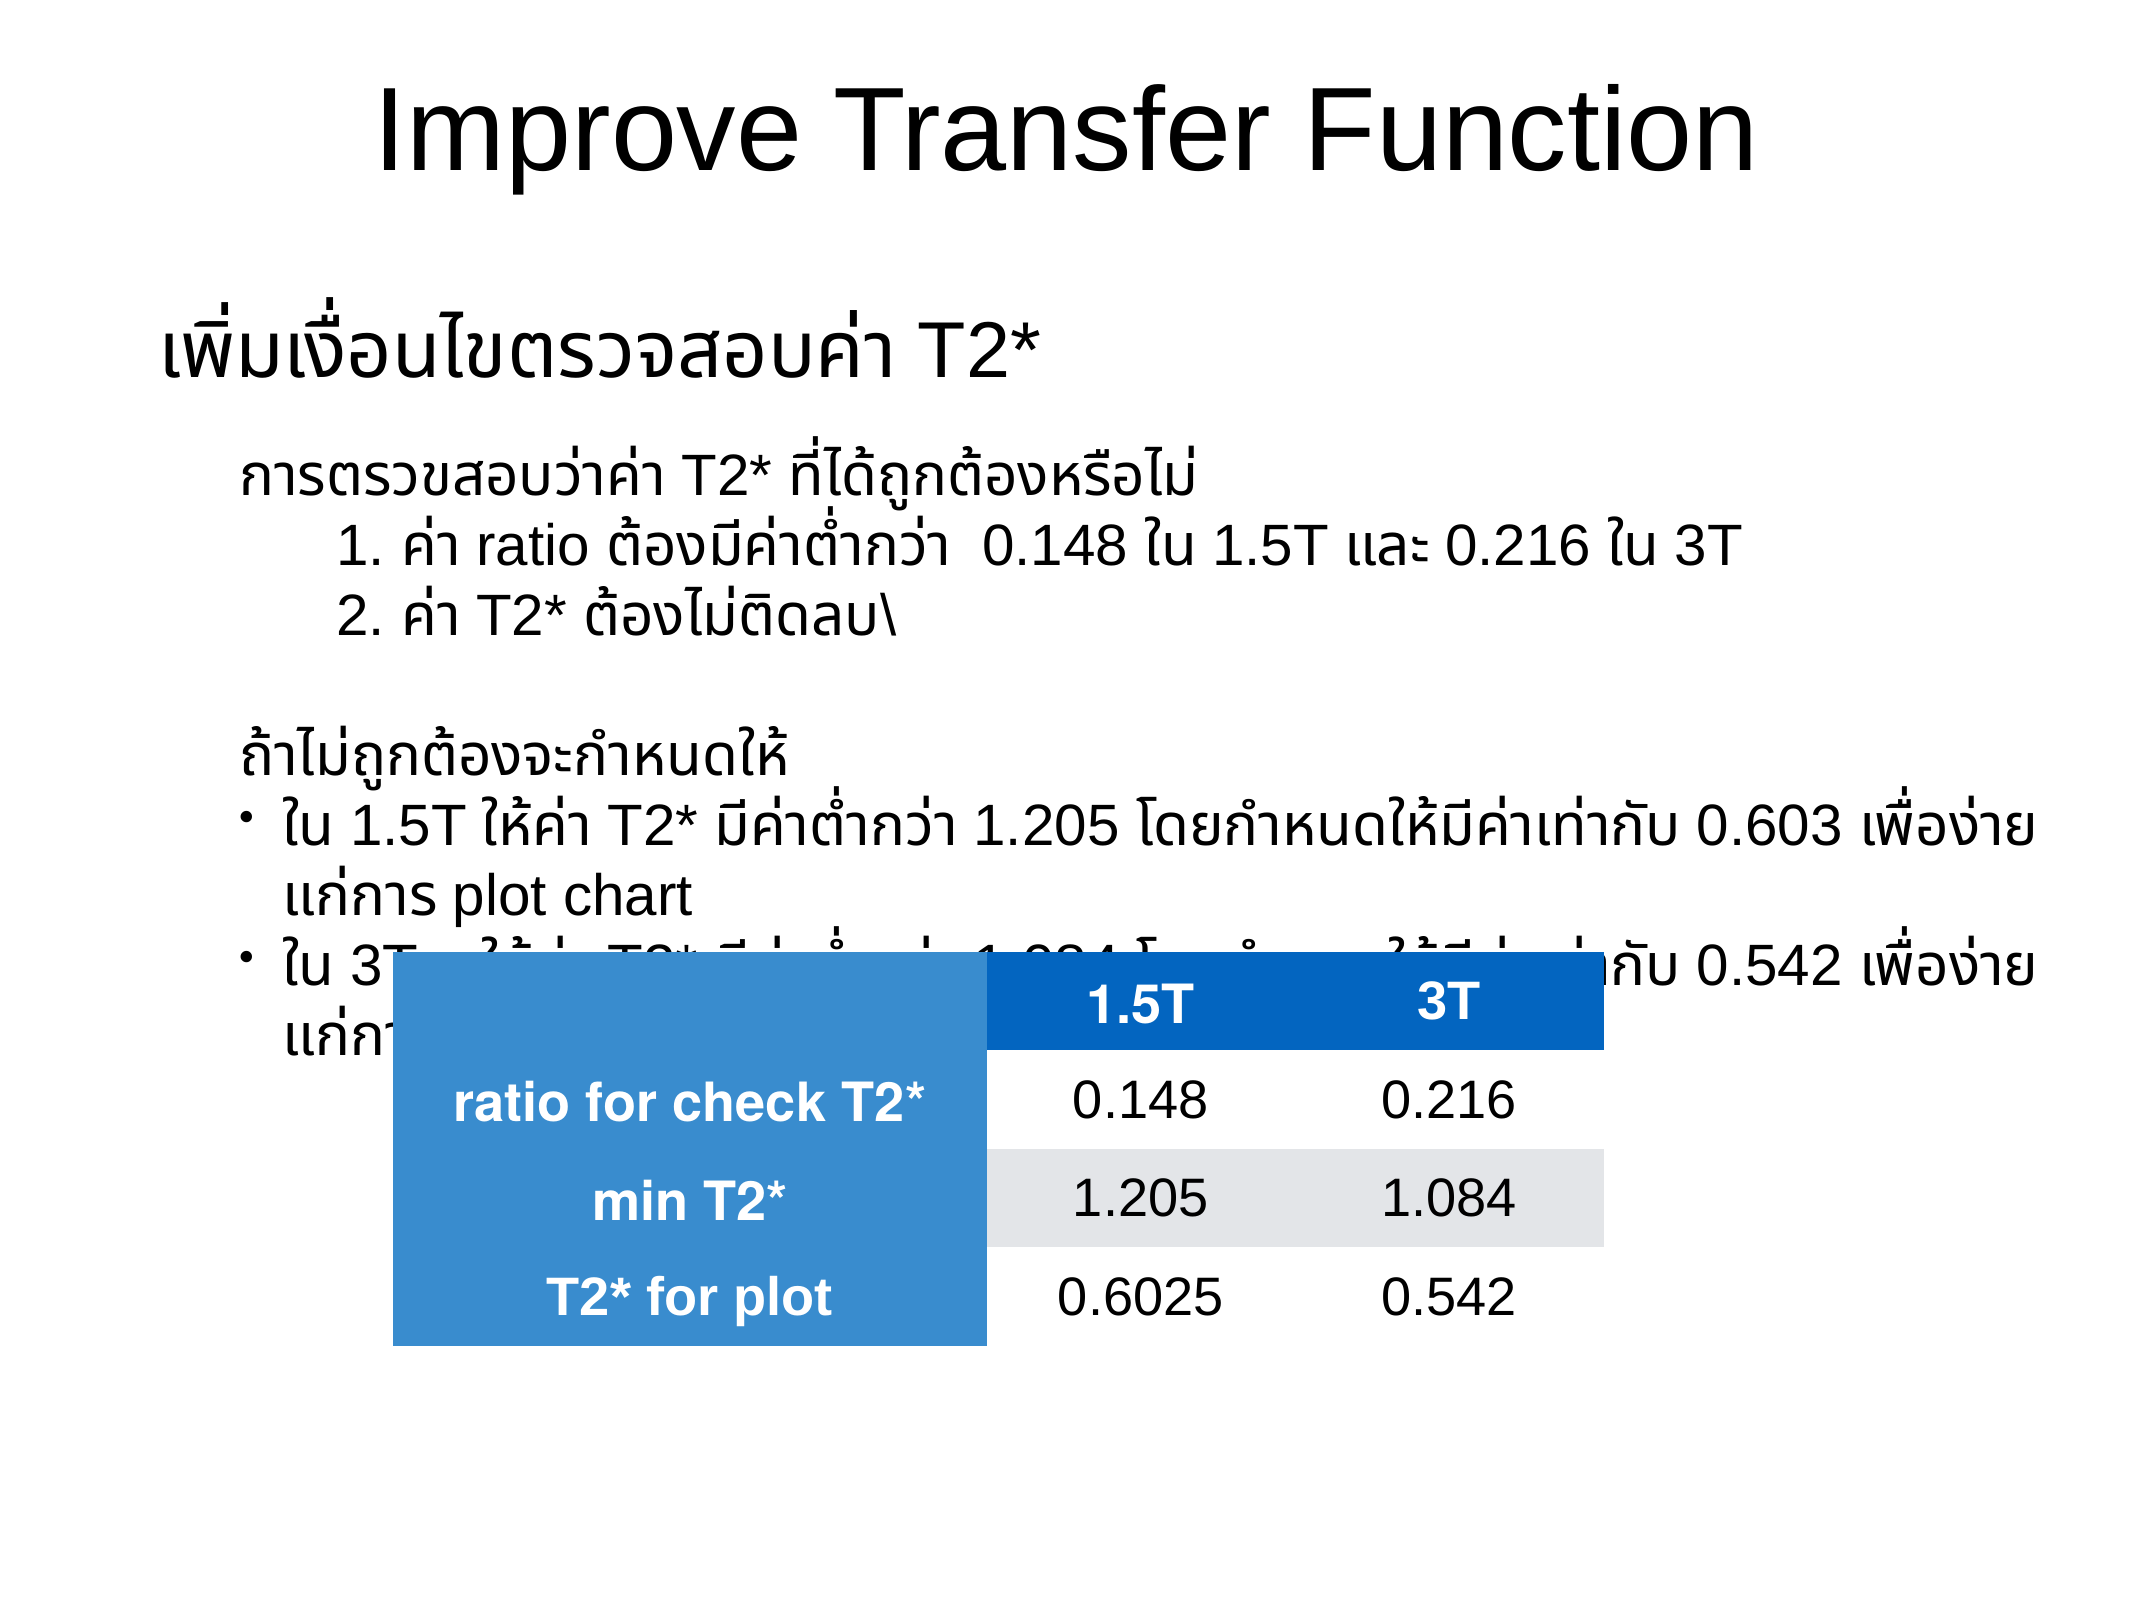

Improve Transfer Function
เพิ่มเงื่อนไขตรวจสอบค่า T2*
การตรวขสอบว่าค่า T2* ที่ได้ถูกต้องหรือไม่
      1. ค่า ratio ต้องมีค่าต่ำกว่า  0.148 ใน 1.5T และ 0.216 ใน 3T
      2. ค่า T2* ต้องไม่ติดลบ\

ถ้าไม่ถูกต้องจะกำหนดให้
ใน 1.5T ให้ค่า T2* มีค่าต่ำกว่า 1.205 โดยกำหนดให้มีค่าเท่ากับ 0.603 เพื่อง่ายแก่การ plot chart
ใน 3T    ให้ค่า T2* มีค่าต่ำกว่า 1.084 โดยกำหนดให้มีค่าเท่ากับ 0.542 เพื่อง่ายแก่การ plot chart
|  | 1.5T | 3T |
| --- | --- | --- |
| ratio for check T2\* | 0.148 | 0.216 |
| min T2\* | 1.205 | 1.084 |
| T2\* for plot | 0.6025 | 0.542 |